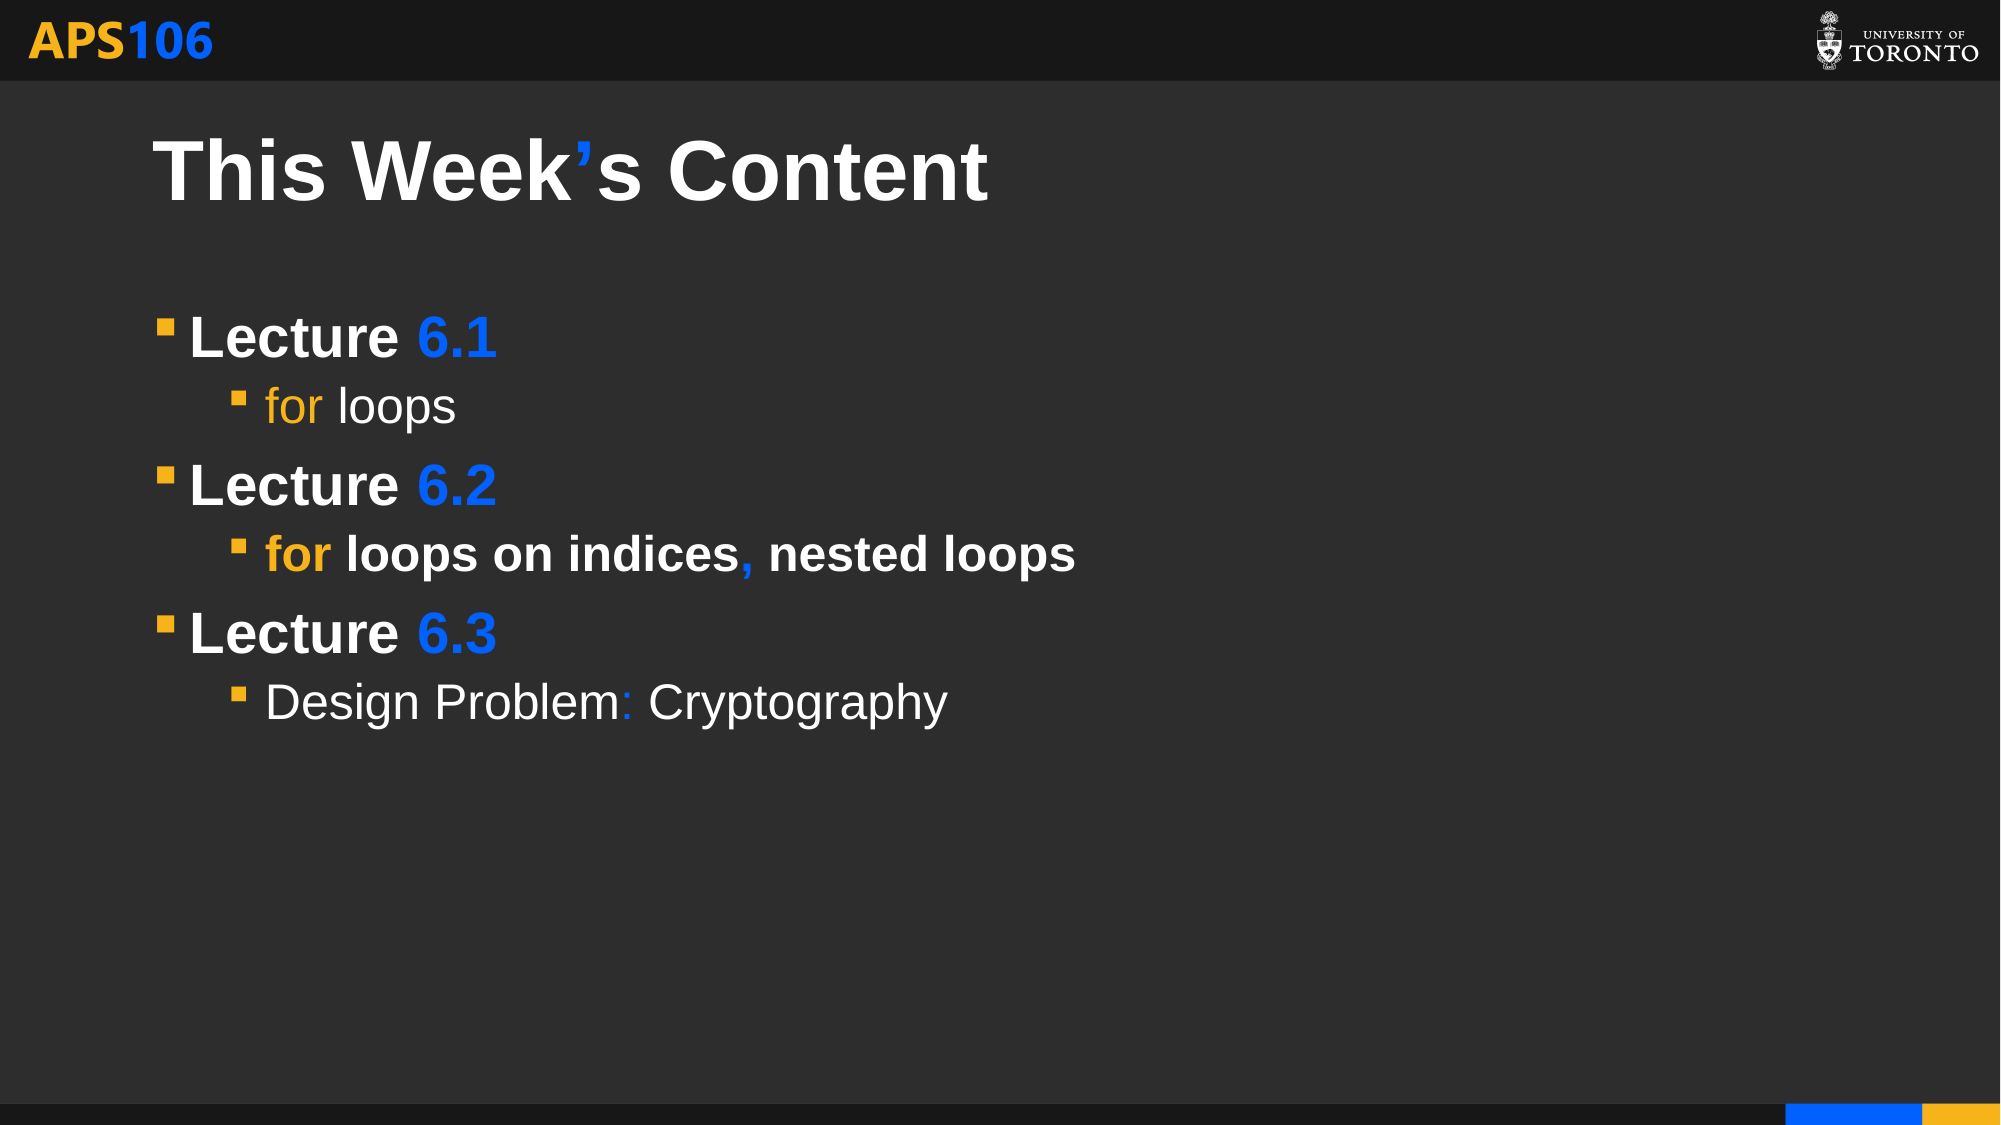

# This Week’s Content
Lecture 6.1
for loops
Lecture 6.2
for loops on indices, nested loops
Lecture 6.3
Design Problem: Cryptography